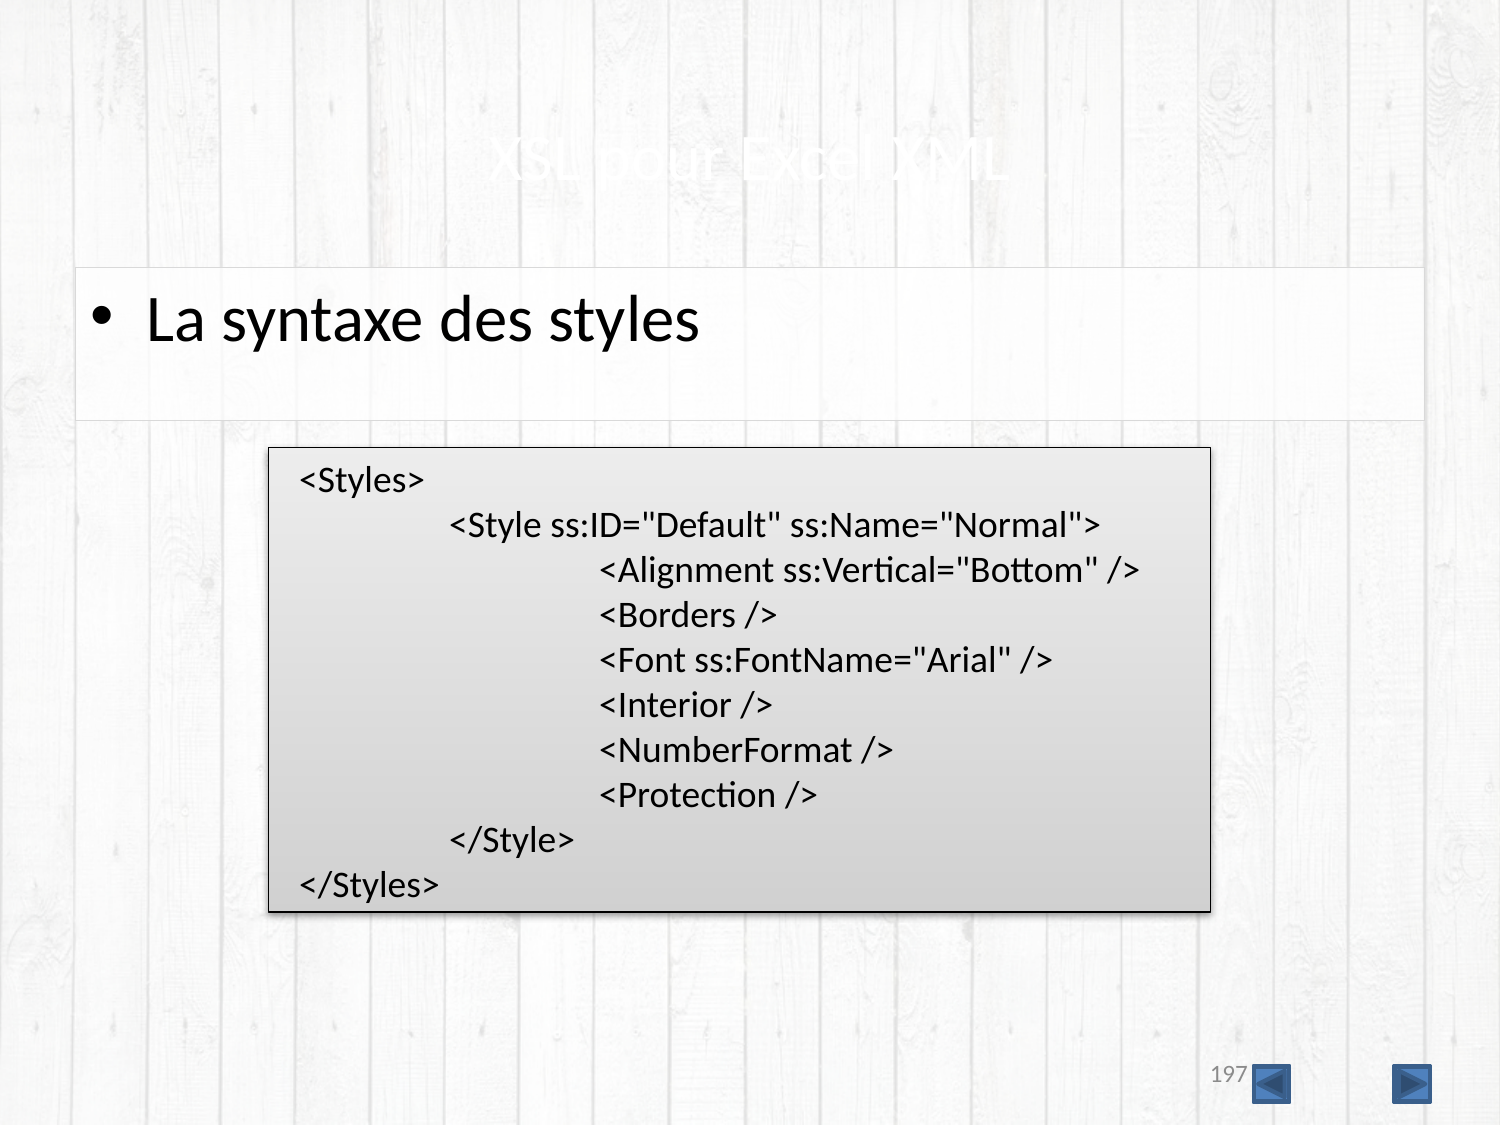

# XSL pour Excel XML
La syntaxe des styles

<Styles>
	<Style ss:ID="Default" ss:Name="Normal">
		<Alignment ss:Vertical="Bottom" />
		<Borders />
		<Font ss:FontName="Arial" />
		<Interior />
		<NumberFormat />
		<Protection />
	</Style>
</Styles>
197